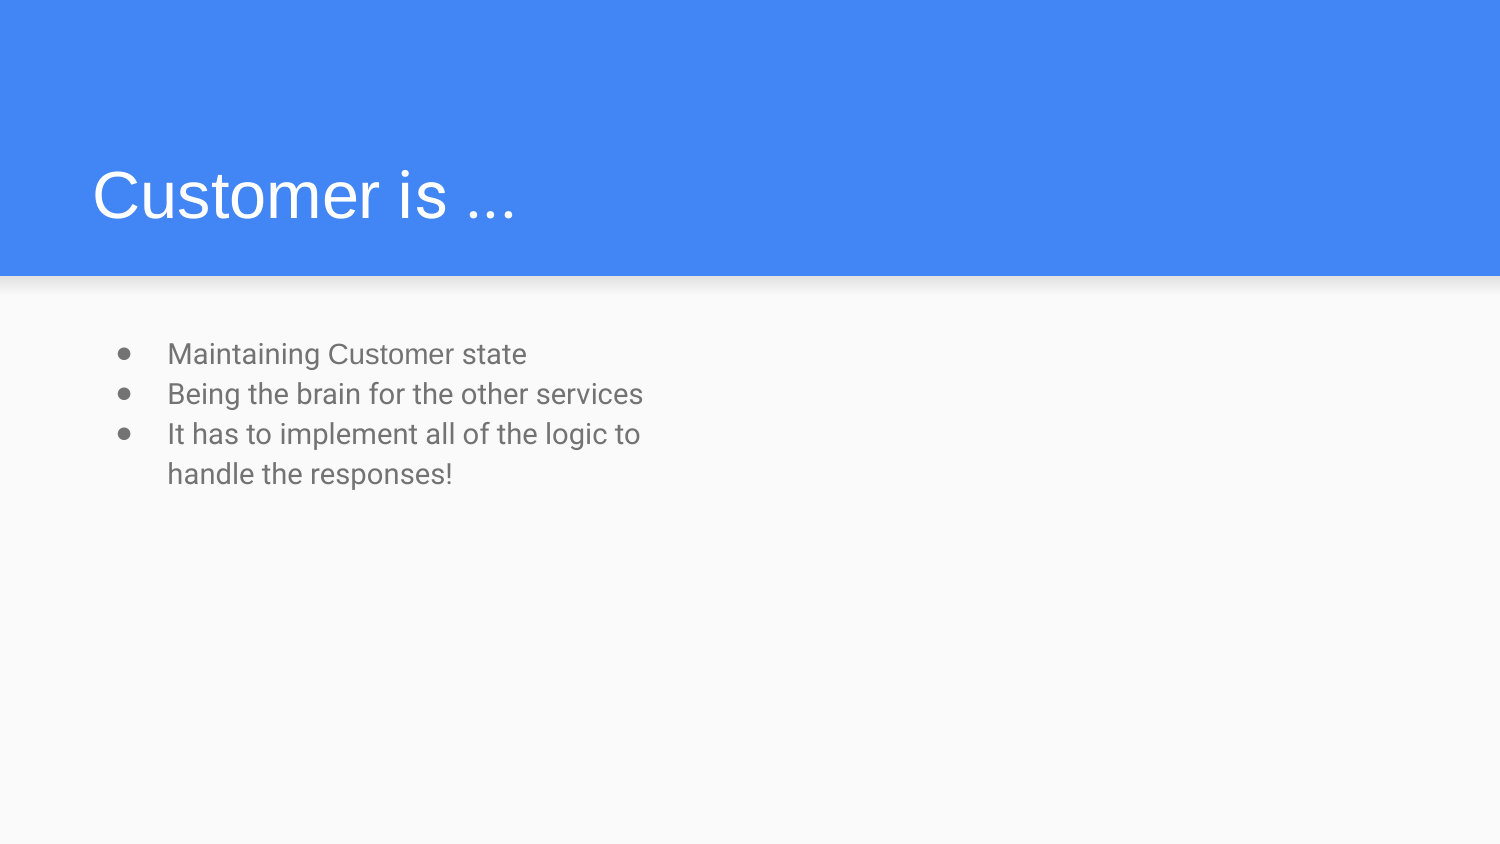

# Customer is ...
Maintaining Customer state
Being the brain for the other services
It has to implement all of the logic to handle the responses!